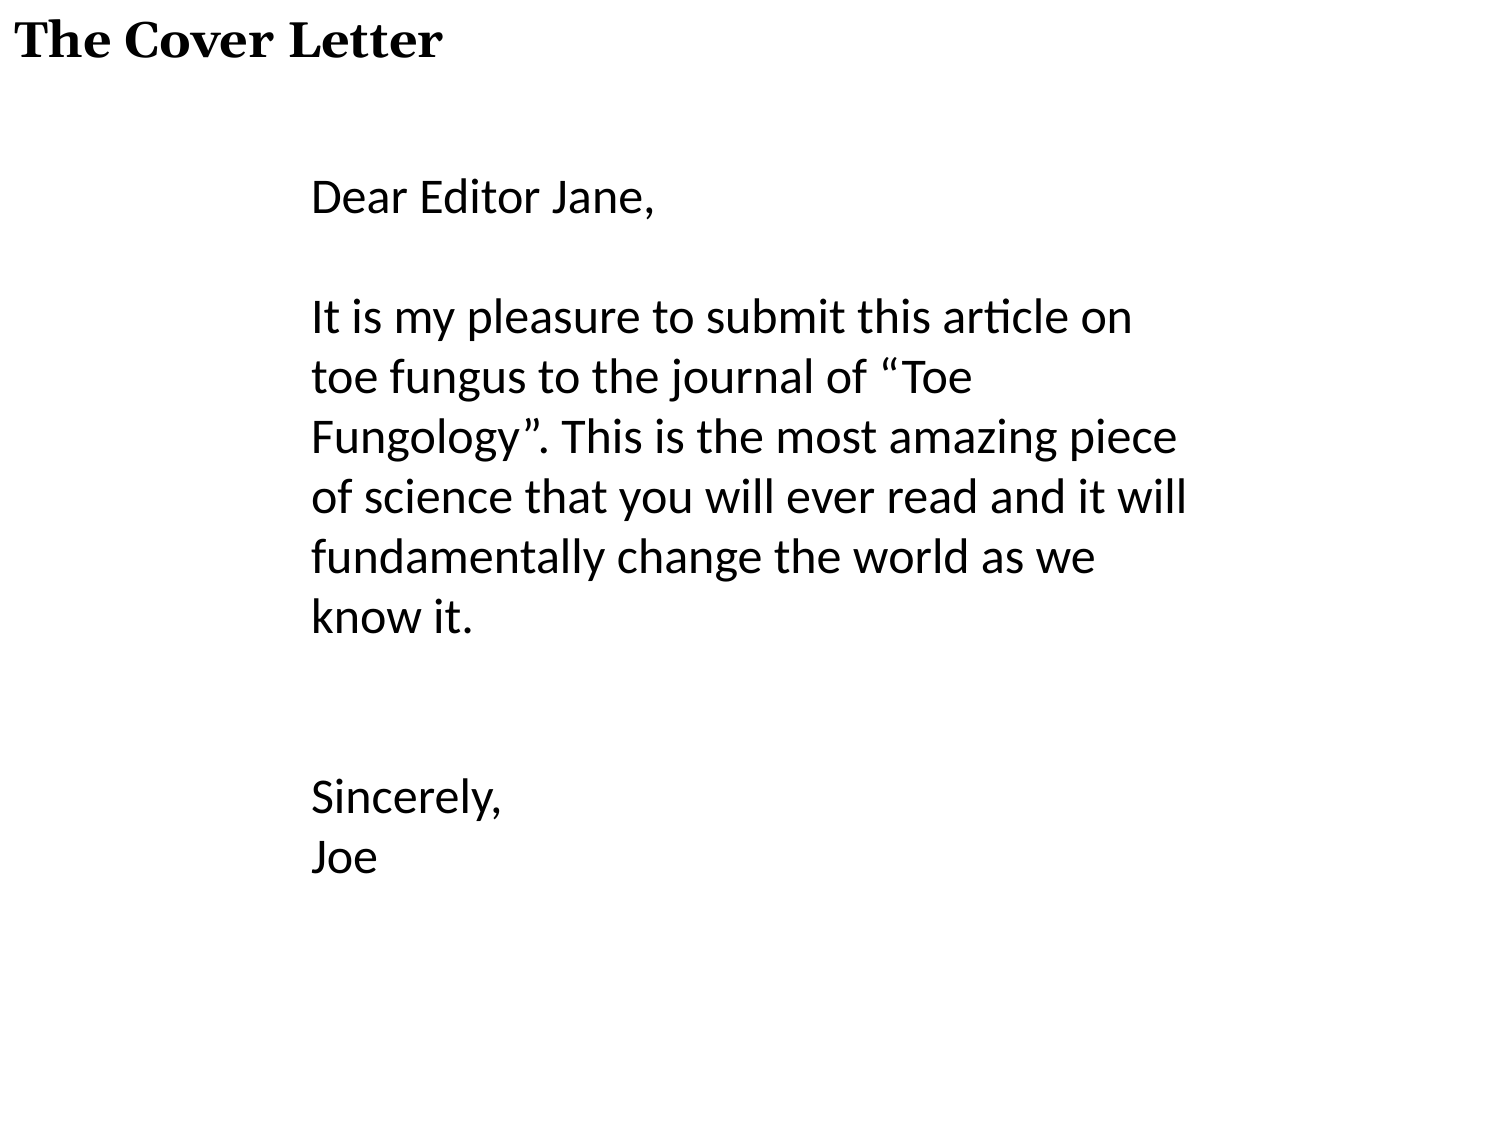

The Cover Letter
Dear Editor Jane,

It is my pleasure to submit this article on toe fungus to the journal of “Toe Fungology”. This is the most amazing piece of science that you will ever read and it will fundamentally change the world as we know it.

Sincerely,
Joe